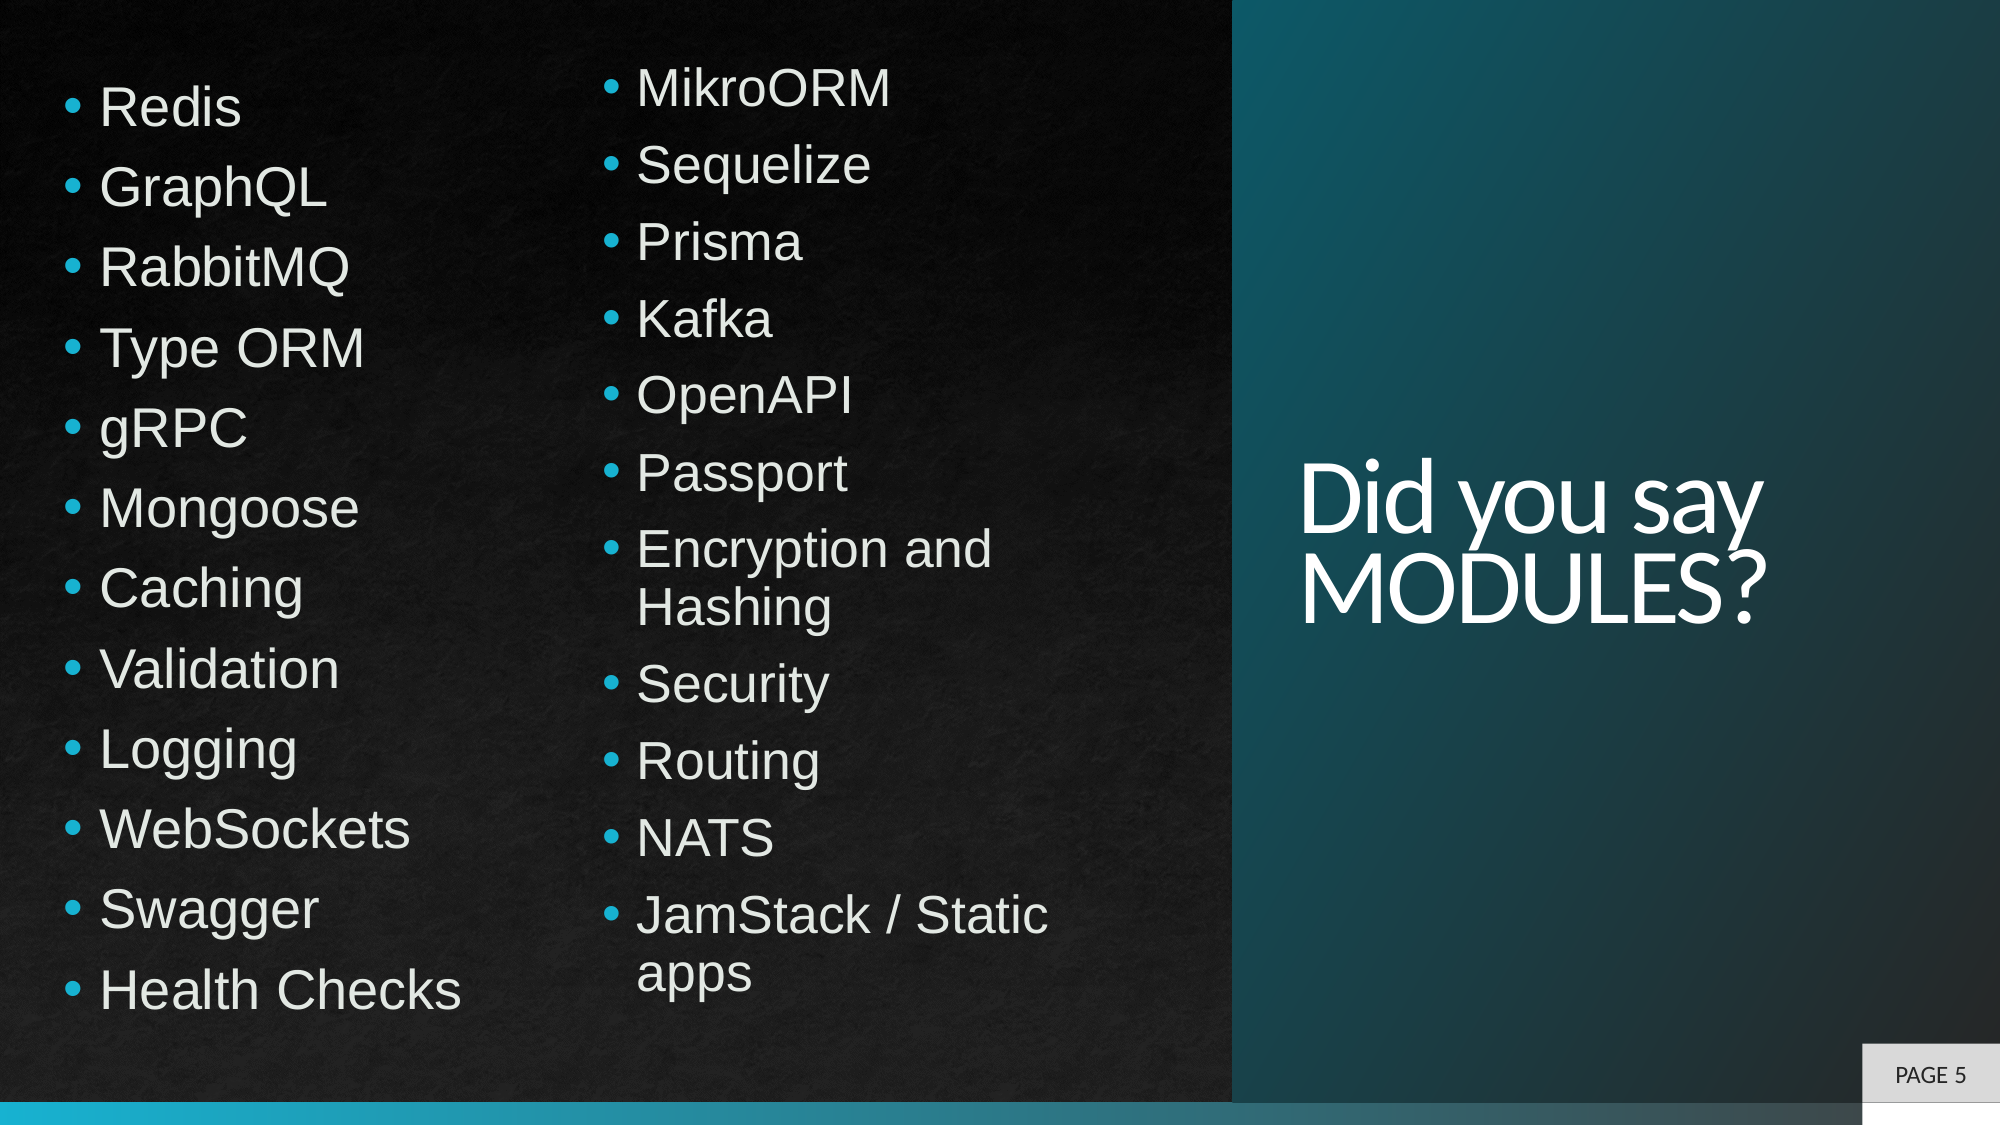

# Did you say MODULES?
MikroORM
Sequelize
Prisma
Kafka
OpenAPI
Passport
Encryption and Hashing
Security
Routing
NATS
JamStack / Static apps
Redis
GraphQL
RabbitMQ
Type ORM
gRPC
Mongoose
Caching
Validation
Logging
WebSockets
Swagger
Health Checks

PAGE 5